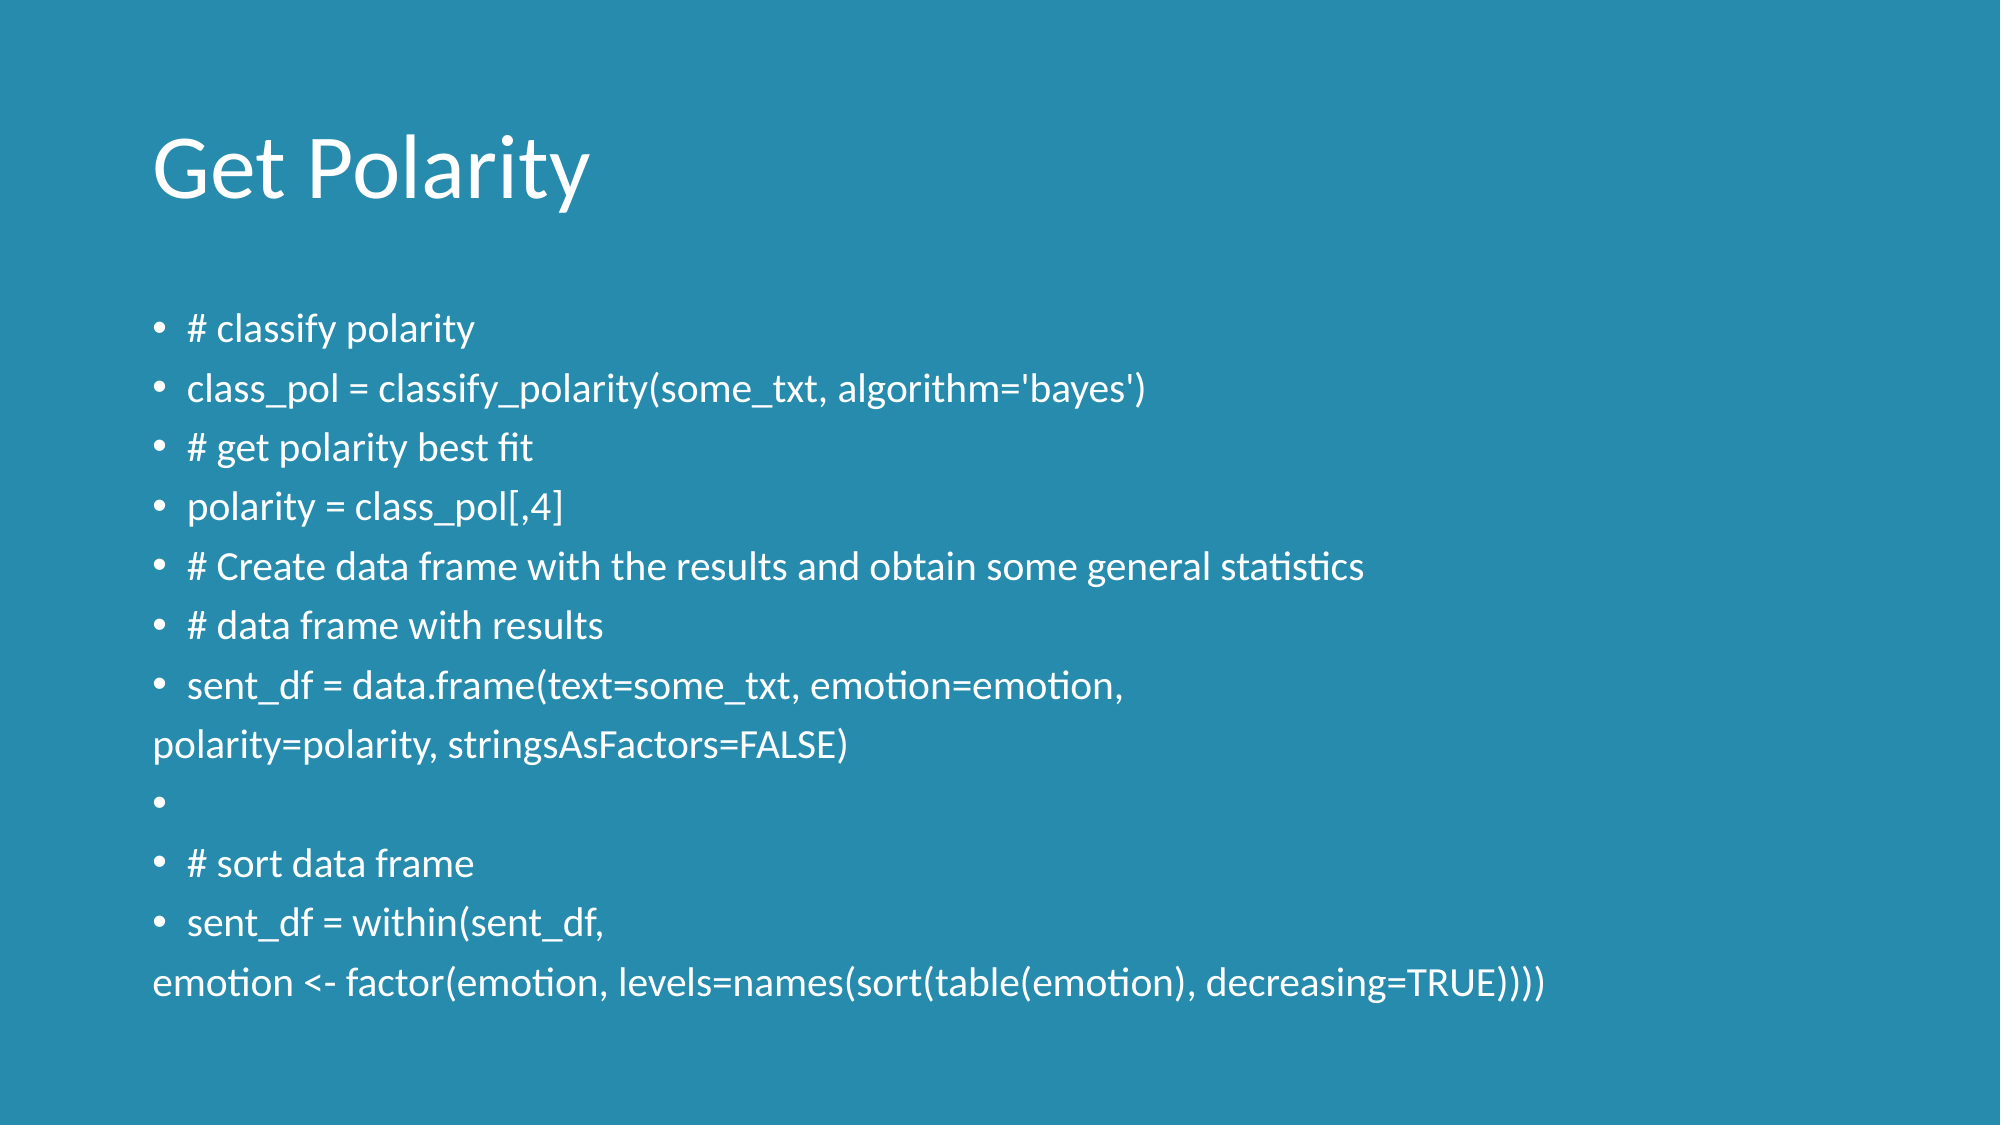

# Get Polarity
# classify polarity
class_pol = classify_polarity(some_txt, algorithm='bayes')
# get polarity best fit
polarity = class_pol[,4]
# Create data frame with the results and obtain some general statistics
# data frame with results
sent_df = data.frame(text=some_txt, emotion=emotion,
polarity=polarity, stringsAsFactors=FALSE)

# sort data frame
sent_df = within(sent_df,
emotion <- factor(emotion, levels=names(sort(table(emotion), decreasing=TRUE))))